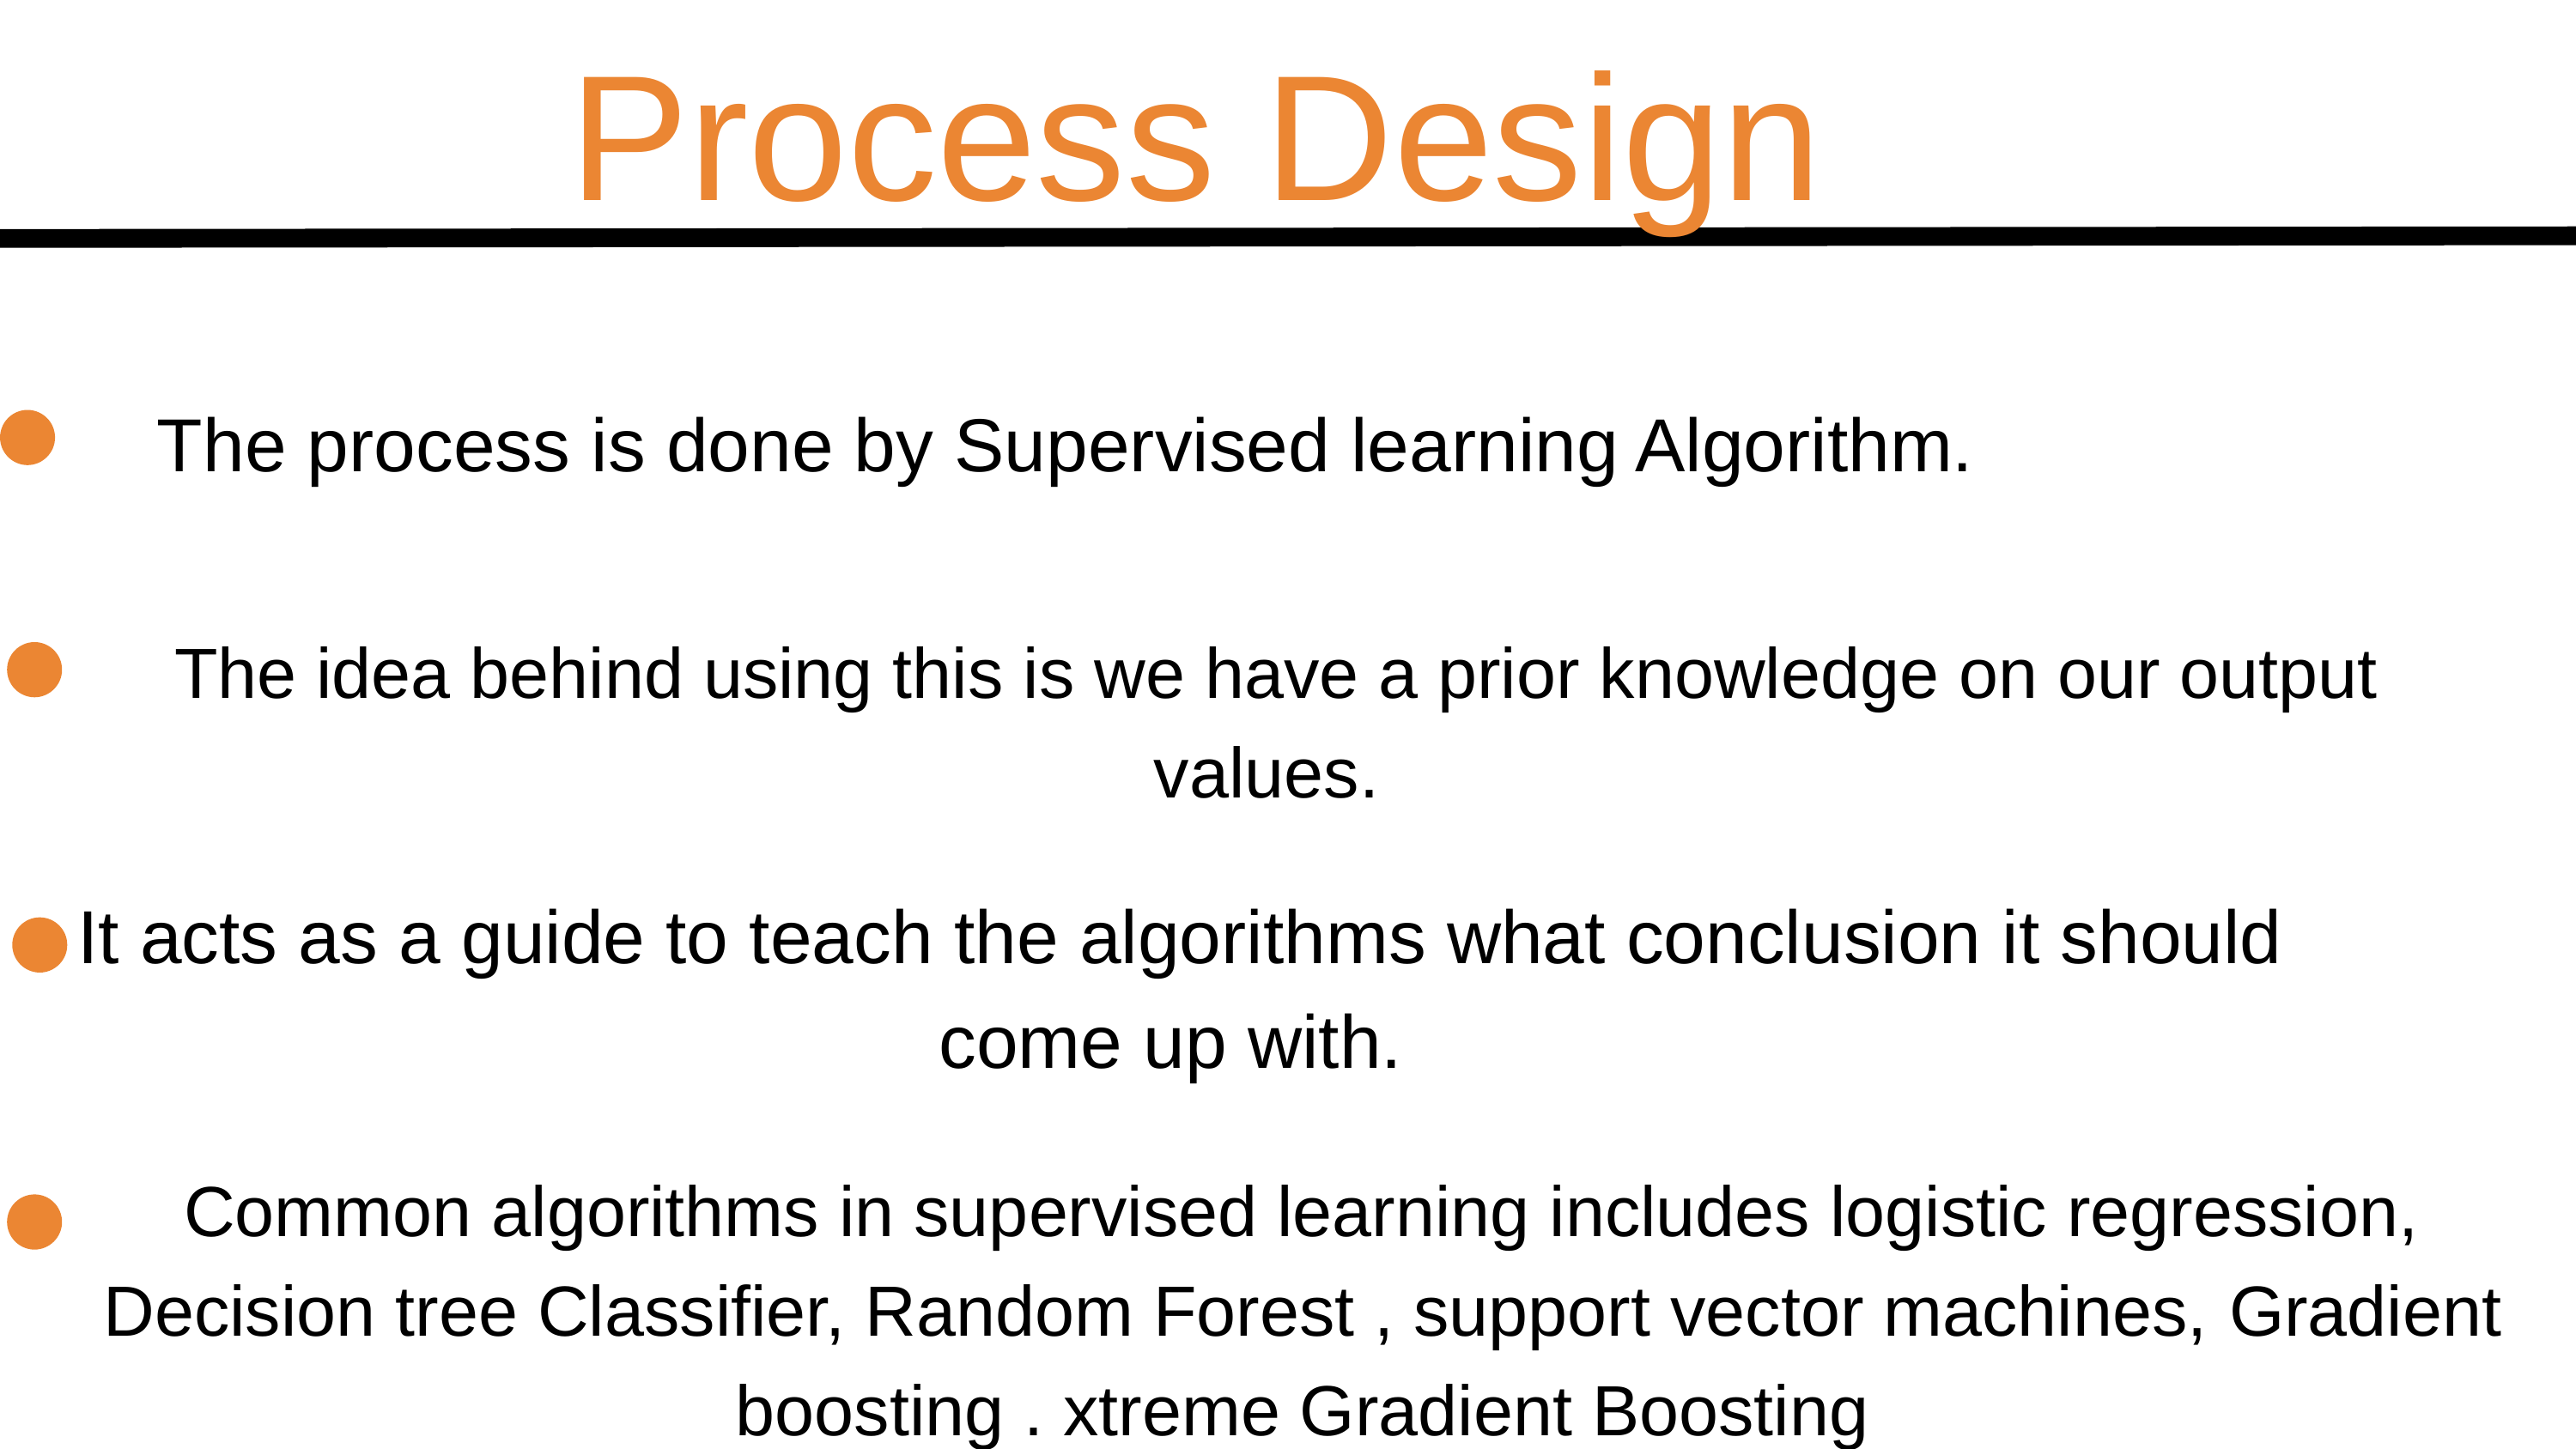

Process Design

The process is done by Supervised learning Algorithm.

The idea behind using this is we have a prior knowledge on our output values.

 It acts as a guide to teach the algorithms what conclusion it should come up with.

Common algorithms in supervised learning includes logistic regression, Decision tree Classifier, Random Forest , support vector machines, Gradient boosting . xtreme Gradient Boosting